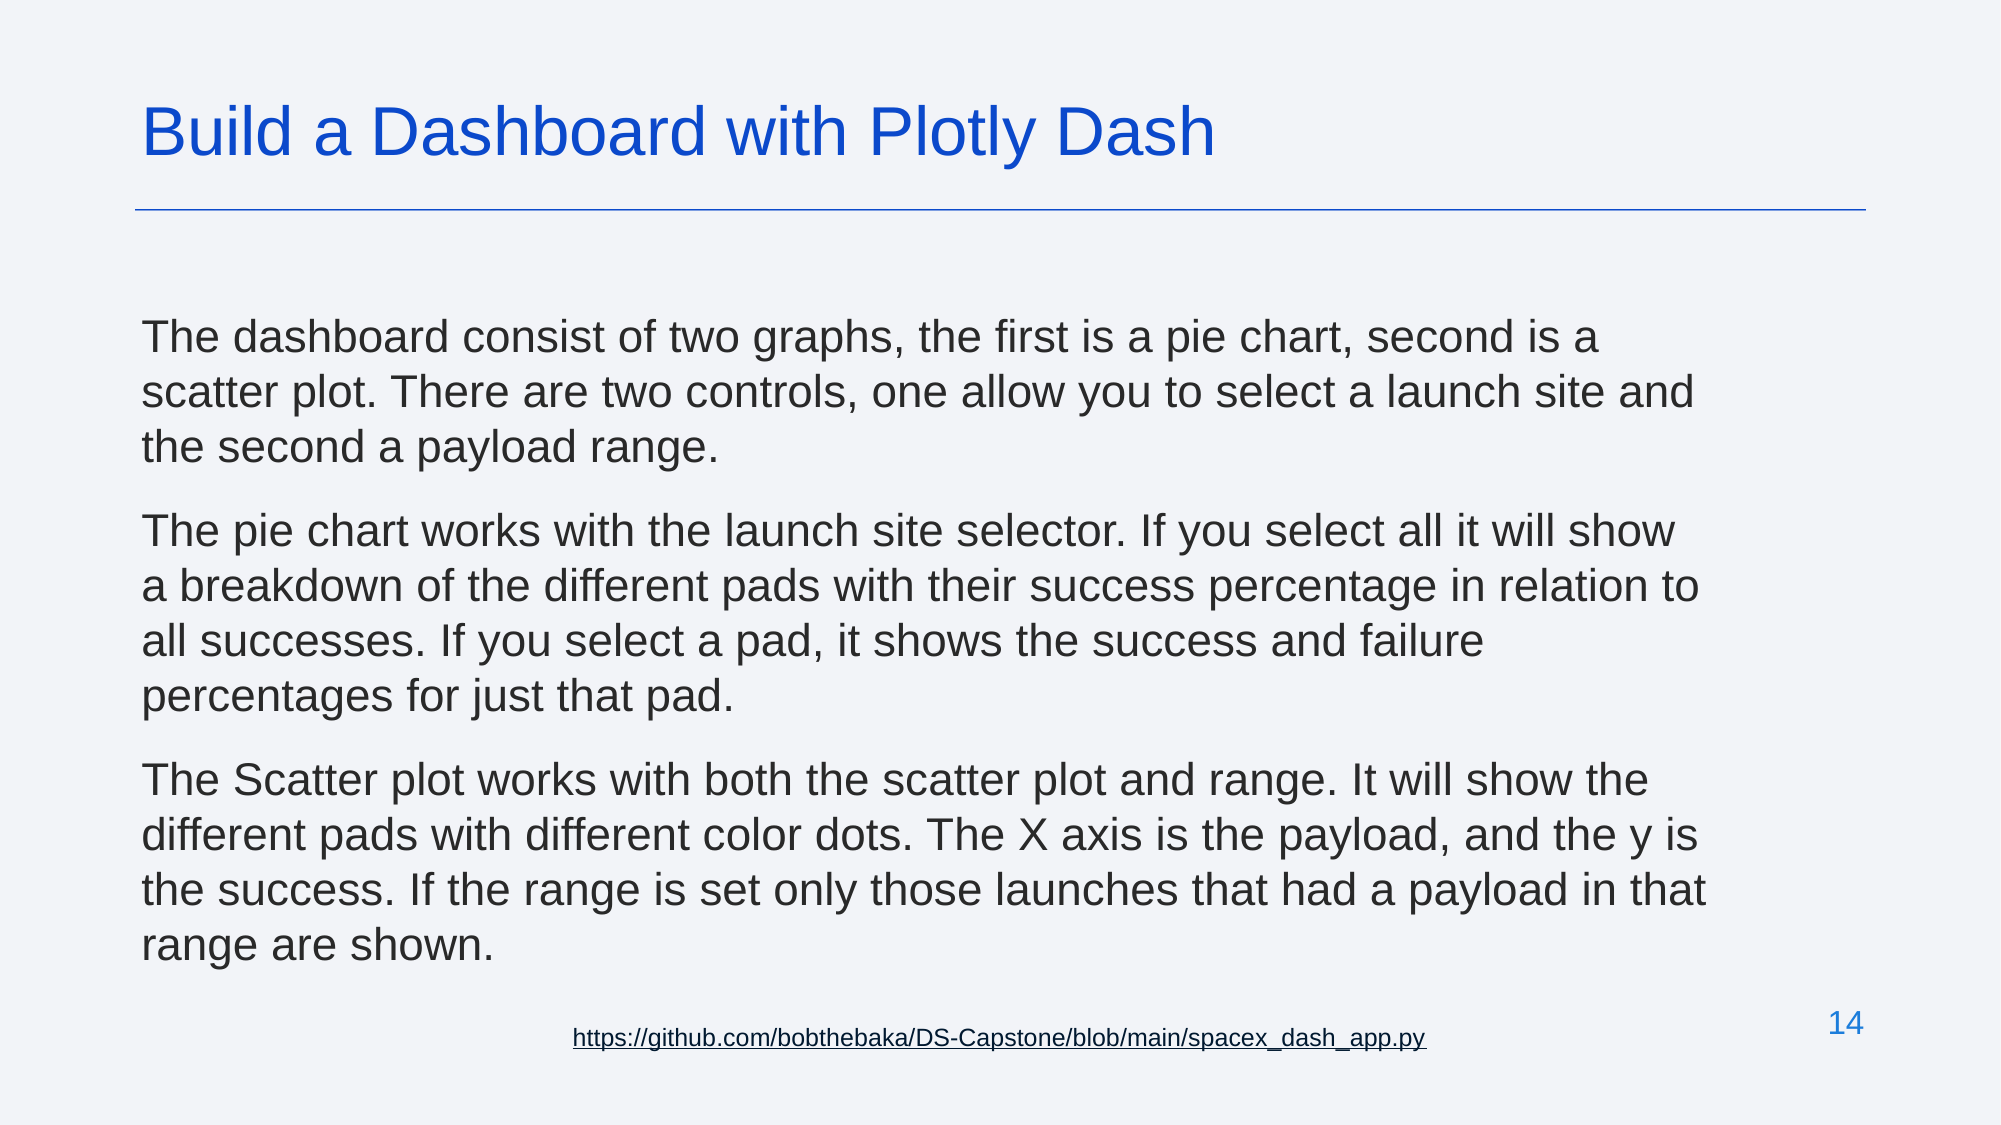

Build a Dashboard with Plotly Dash
The dashboard consist of two graphs, the first is a pie chart, second is a scatter plot. There are two controls, one allow you to select a launch site and the second a payload range.
The pie chart works with the launch site selector. If you select all it will show a breakdown of the different pads with their success percentage in relation to all successes. If you select a pad, it shows the success and failure percentages for just that pad.
The Scatter plot works with both the scatter plot and range. It will show the different pads with different color dots. The X axis is the payload, and the y is the success. If the range is set only those launches that had a payload in that range are shown.

14
https://github.com/bobthebaka/DS-Capstone/blob/main/spacex_dash_app.py